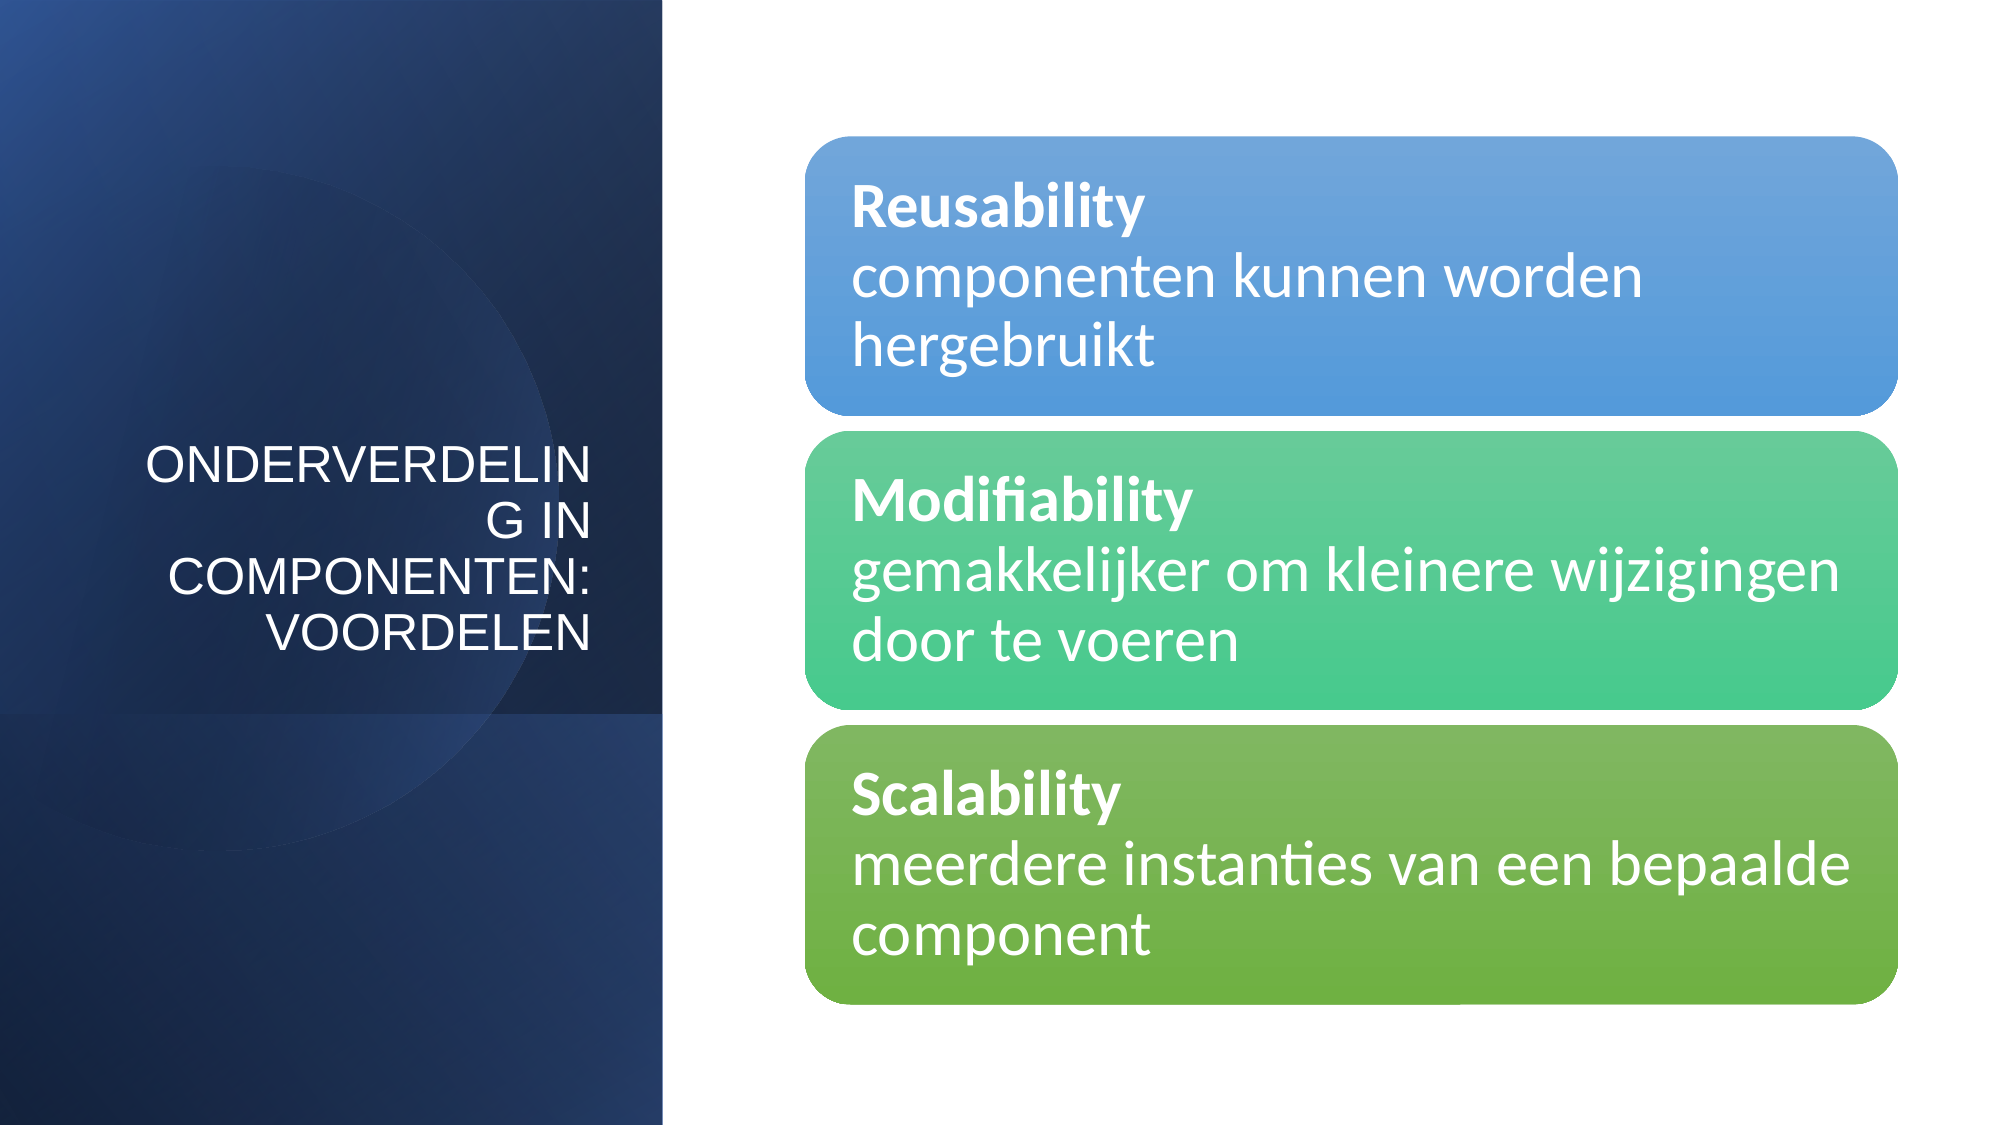

Reusability
componenten kunnen worden hergebruikt
Modifiability
gemakkelijker om kleinere wijzigingen door te voeren
Scalability
meerdere instanties van een bepaalde component

# onderverdeling in Componenten: voordelen